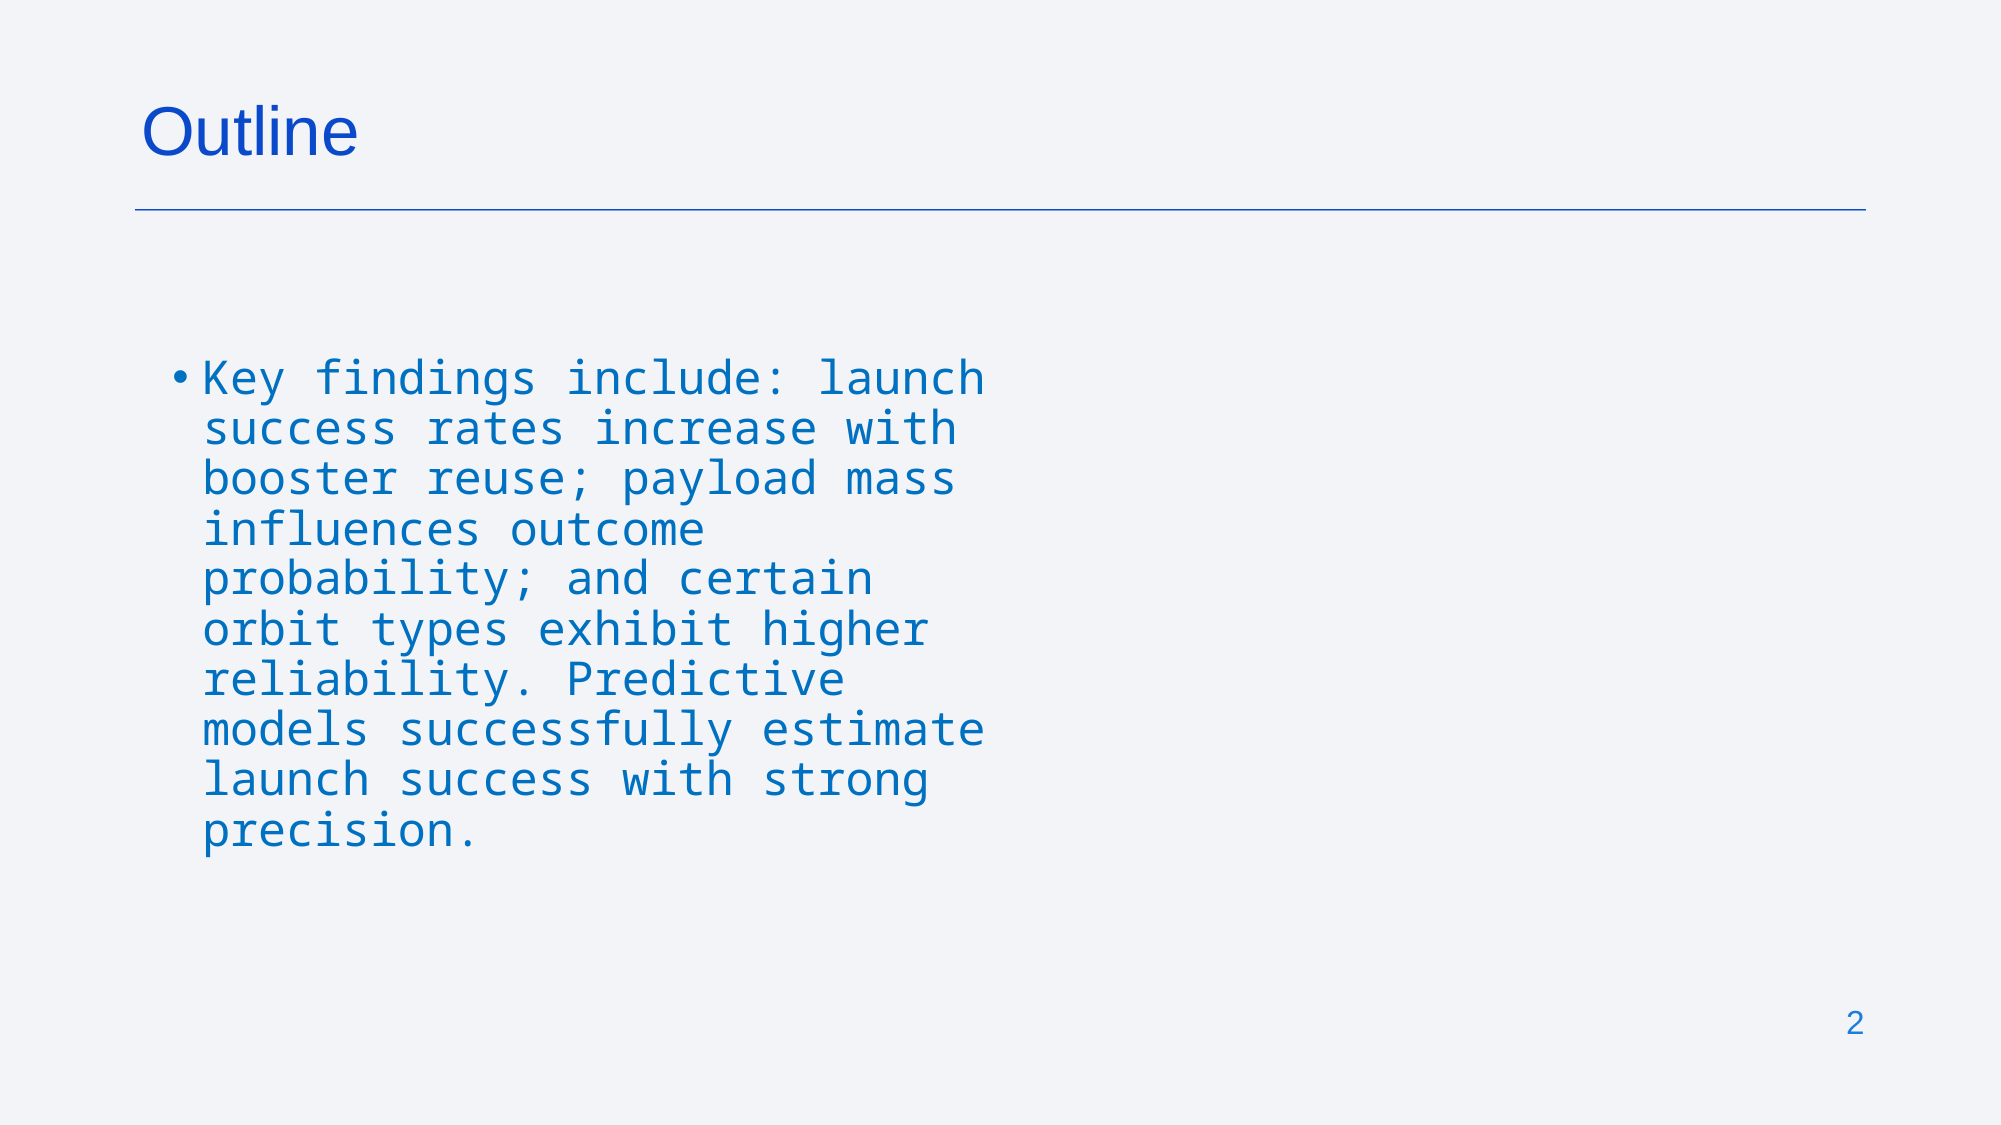

Outline
Key findings include: launch success rates increase with booster reuse; payload mass influences outcome probability; and certain orbit types exhibit higher reliability. Predictive models successfully estimate launch success with strong precision.
2